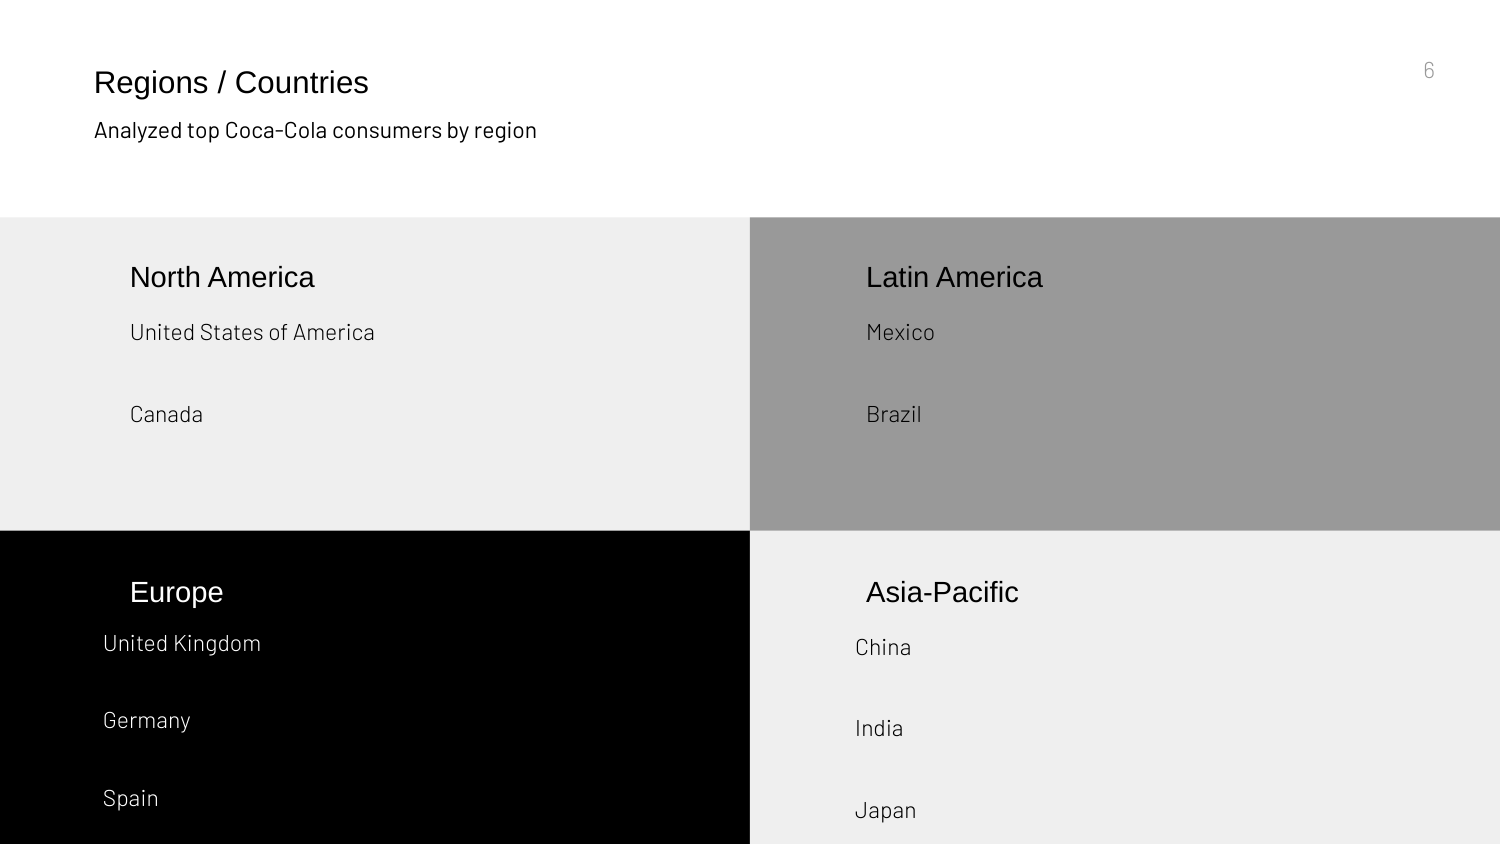

6
Regions / Countries
Analyzed top Coca-Cola consumers by region
North America
Latin America
United States of America
Canada

Mexico
Brazil

Europe
Asia-Pacific
United Kingdom
Germany
Spain

China
India
Japan